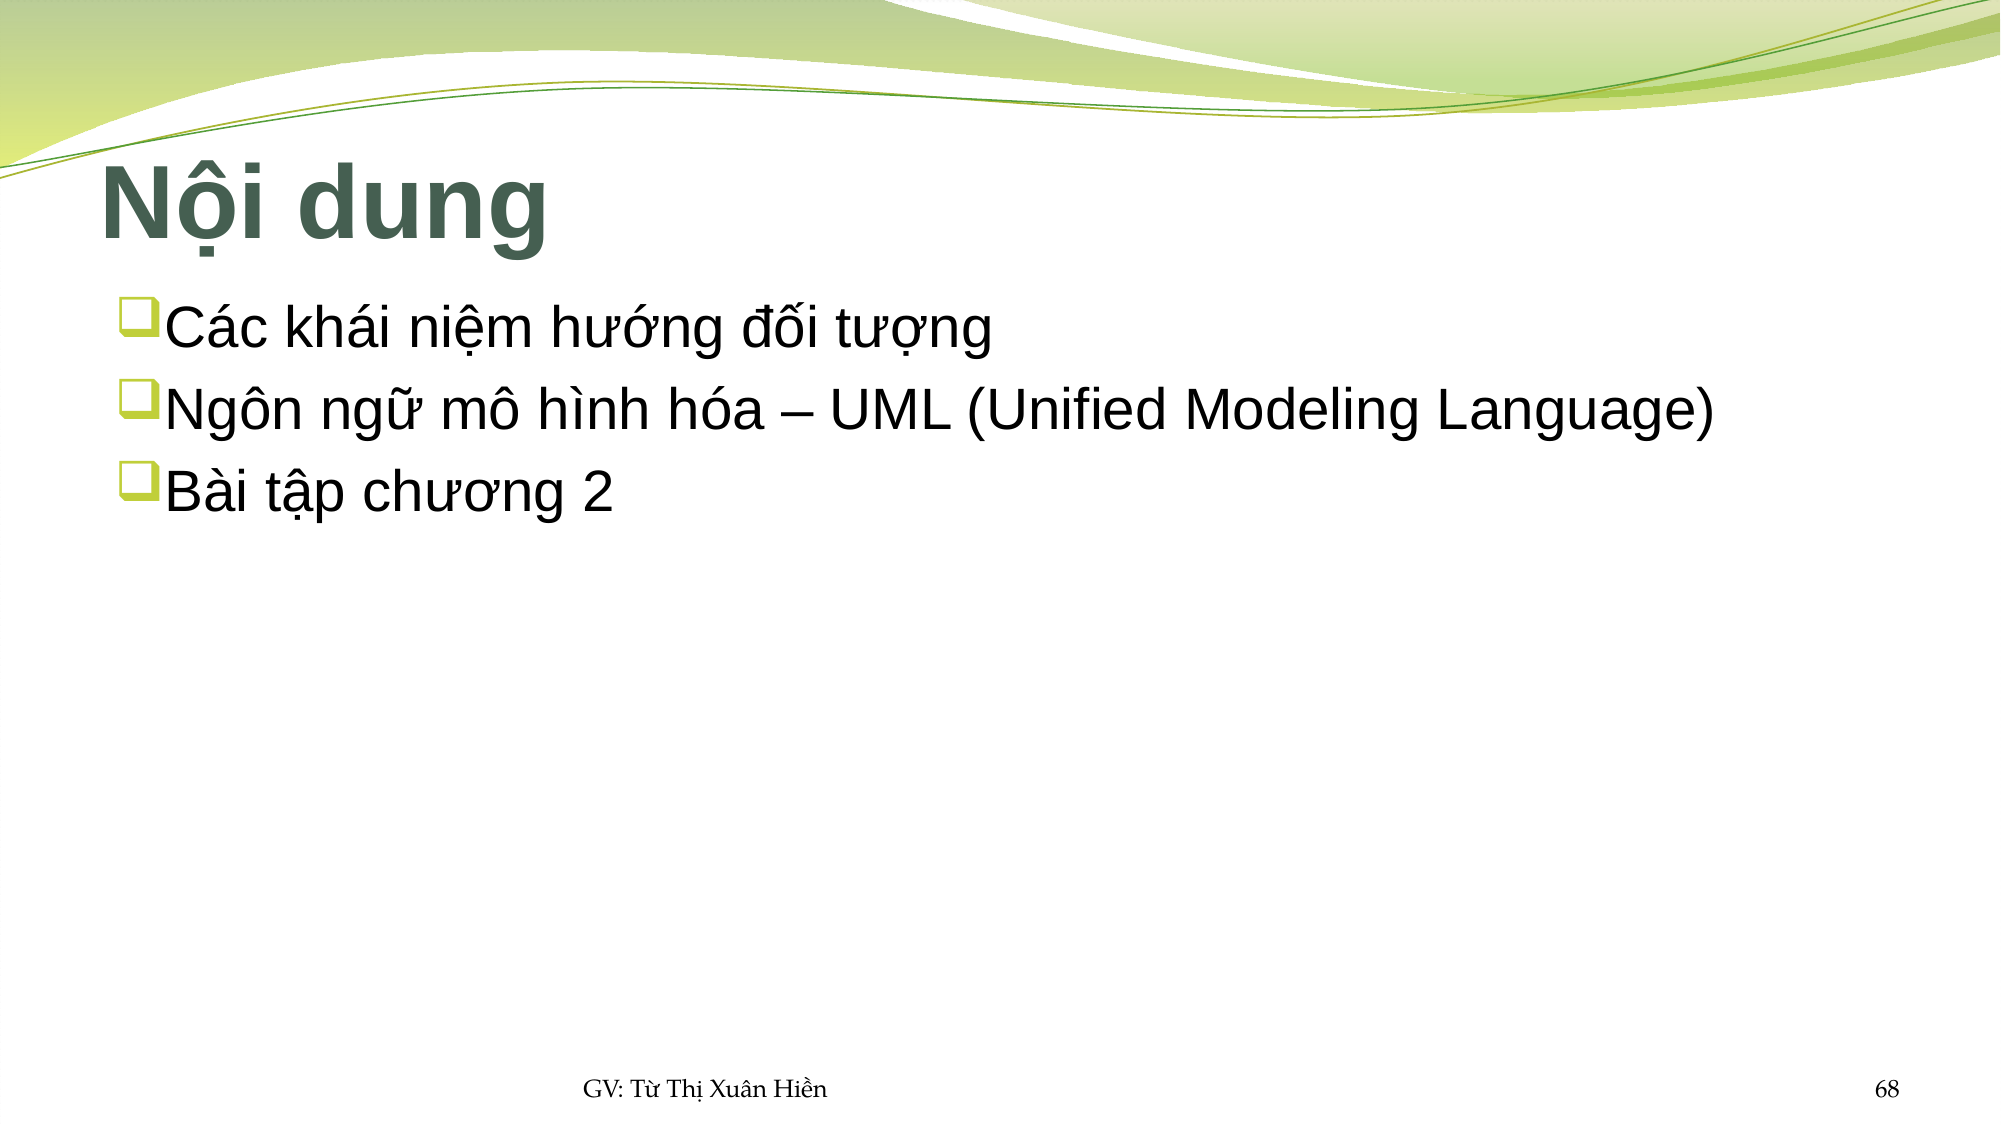

# Nội dung
Các khái niệm hướng đối tượng
Ngôn ngữ mô hình hóa – UML (Unified Modeling Language)
Bài tập chương 2

GV: Từ Thị Xuân Hiền
68